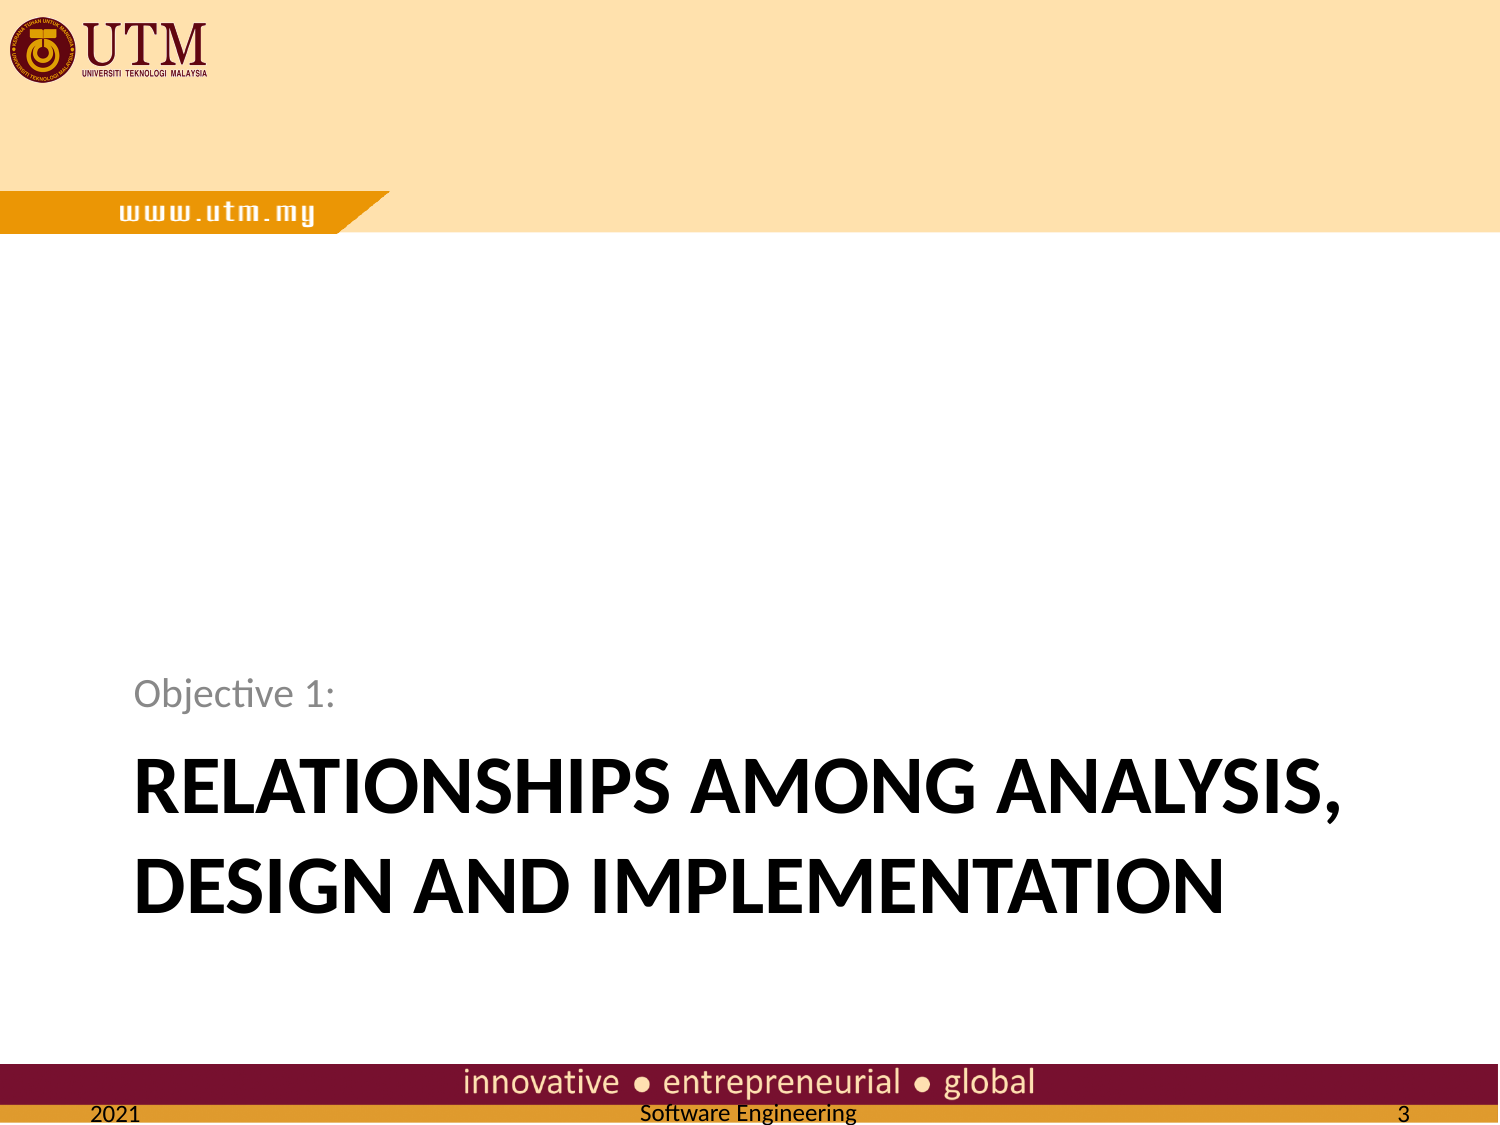

Objective 1:
# RELATIONSHIPS AMONG ANALYSIS, DESIGN AND IMPLEMENTATION
2021
3
Software Engineering